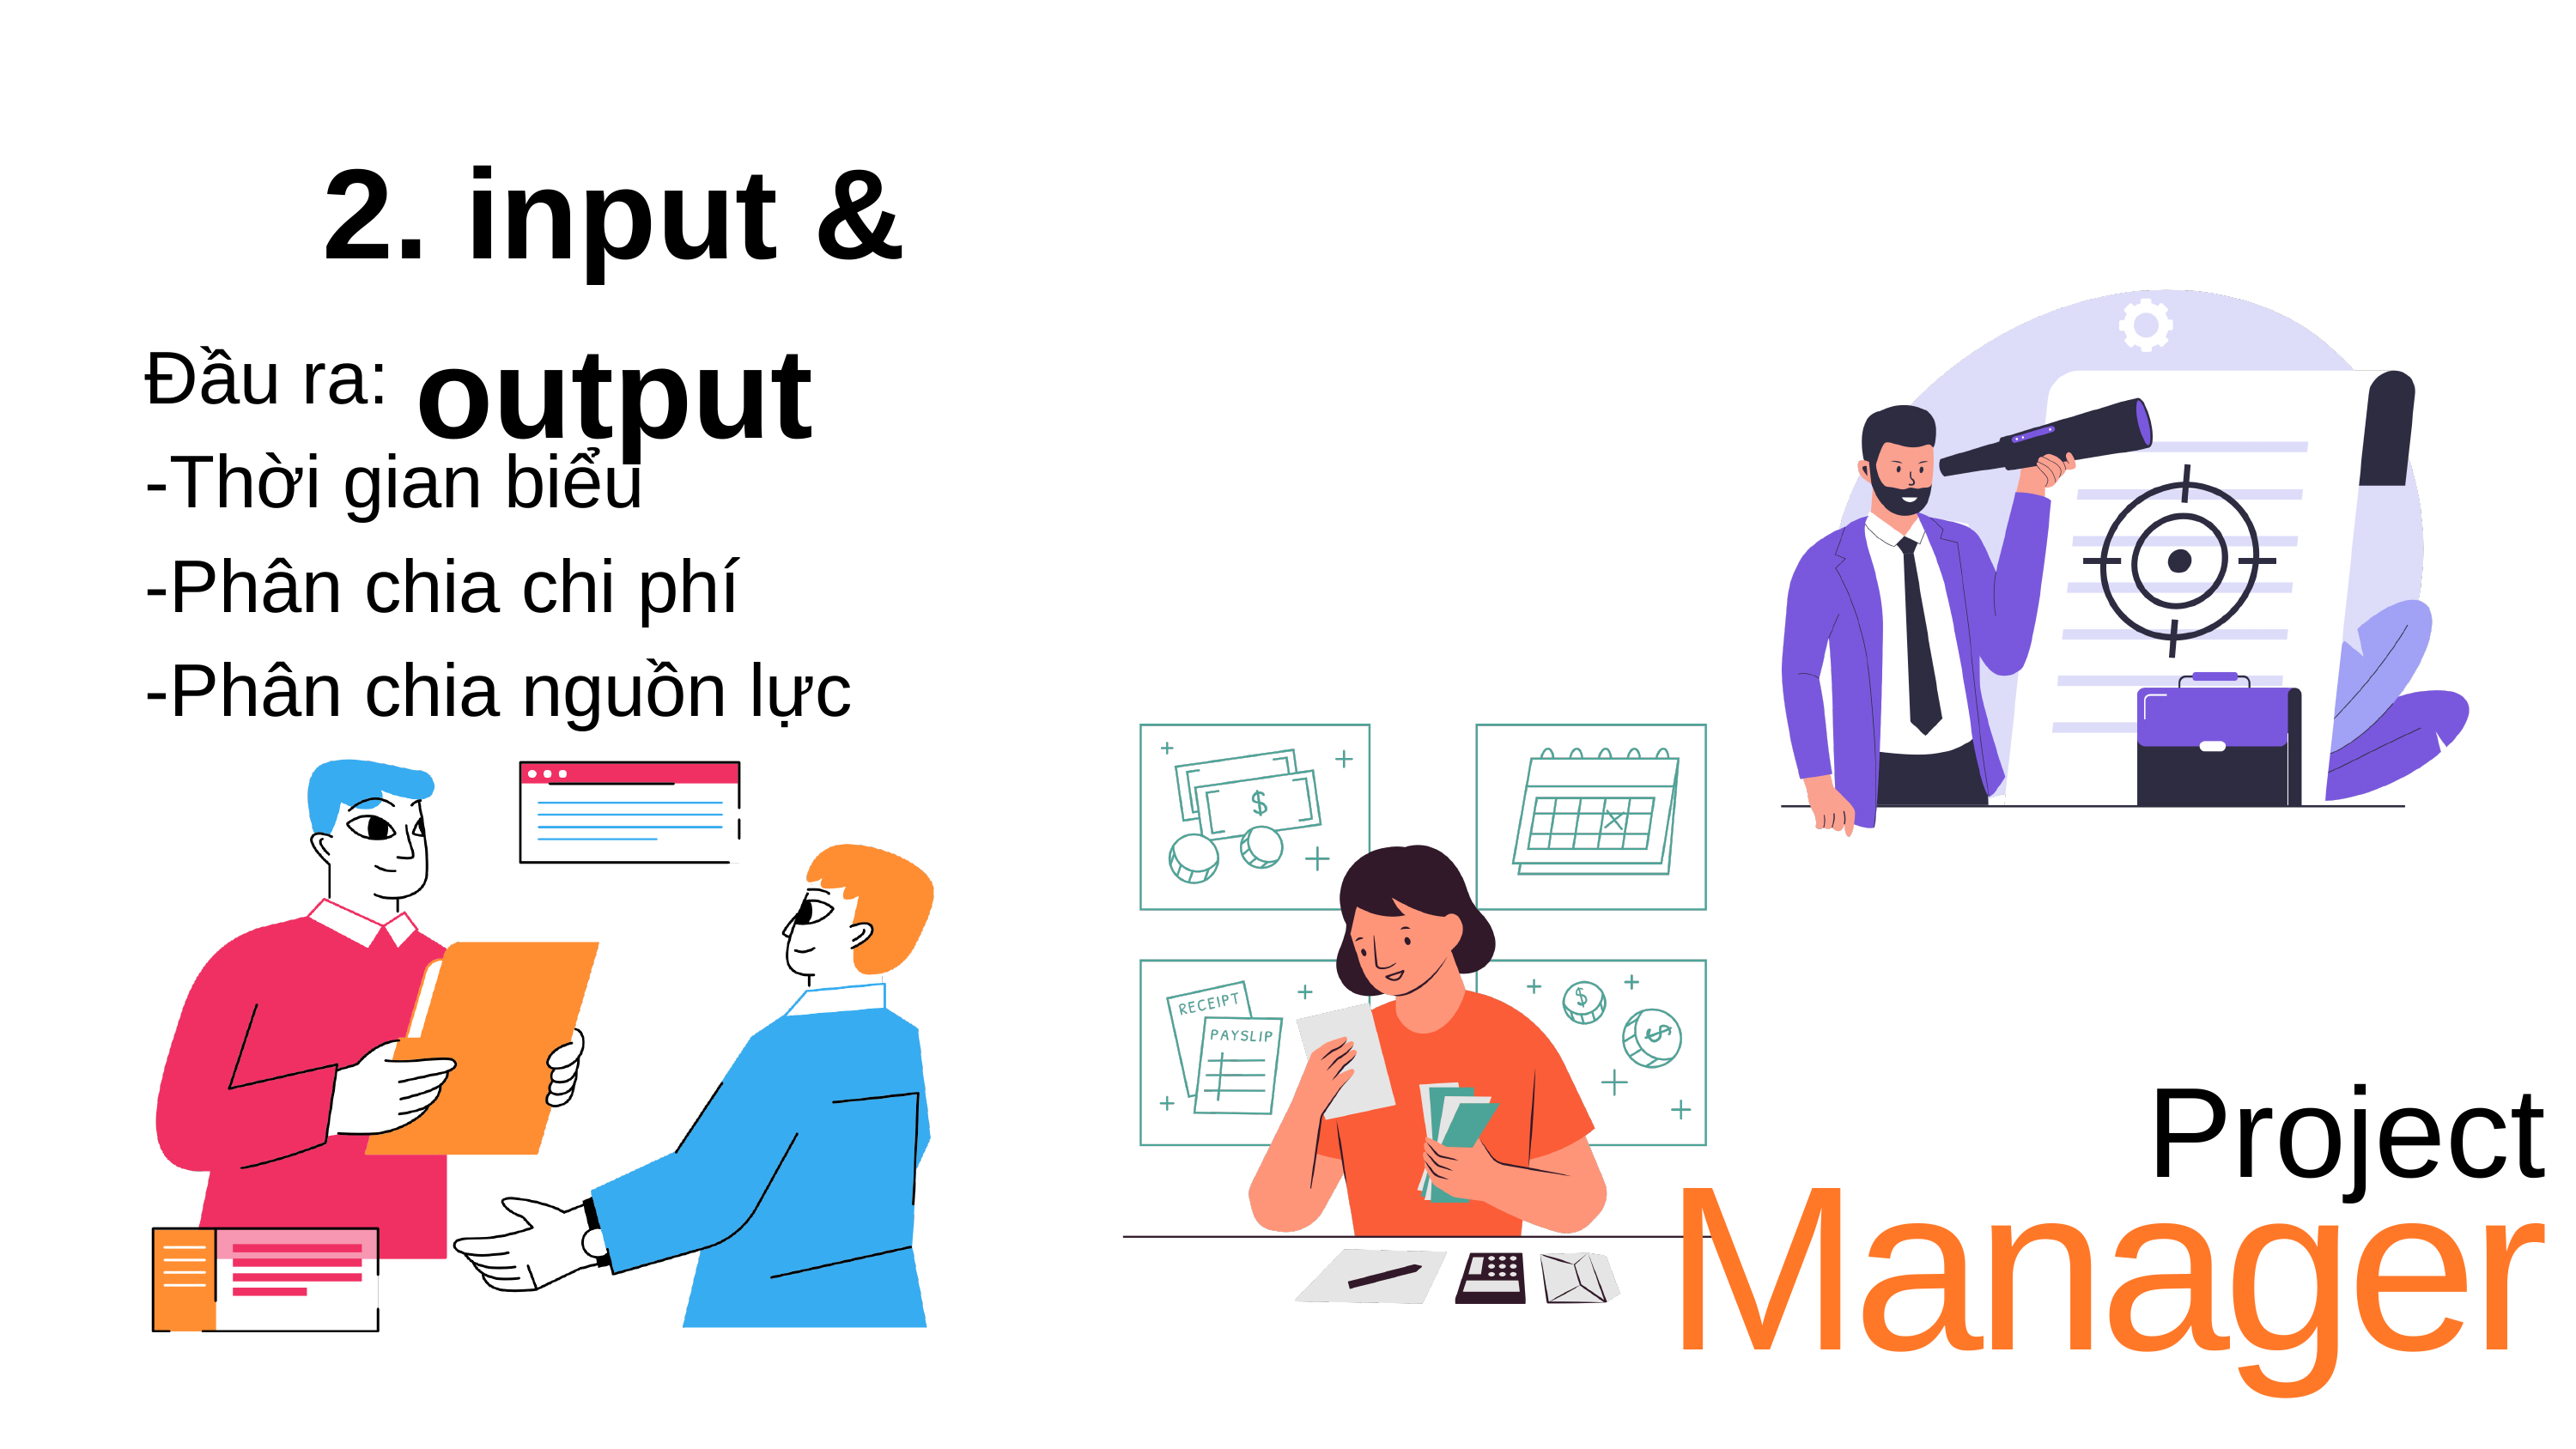

2. input & output

Đầu ra:
-Thời gian biểu
-Phân chia chi phí
-Phân chia nguồn lực

Project
Manager